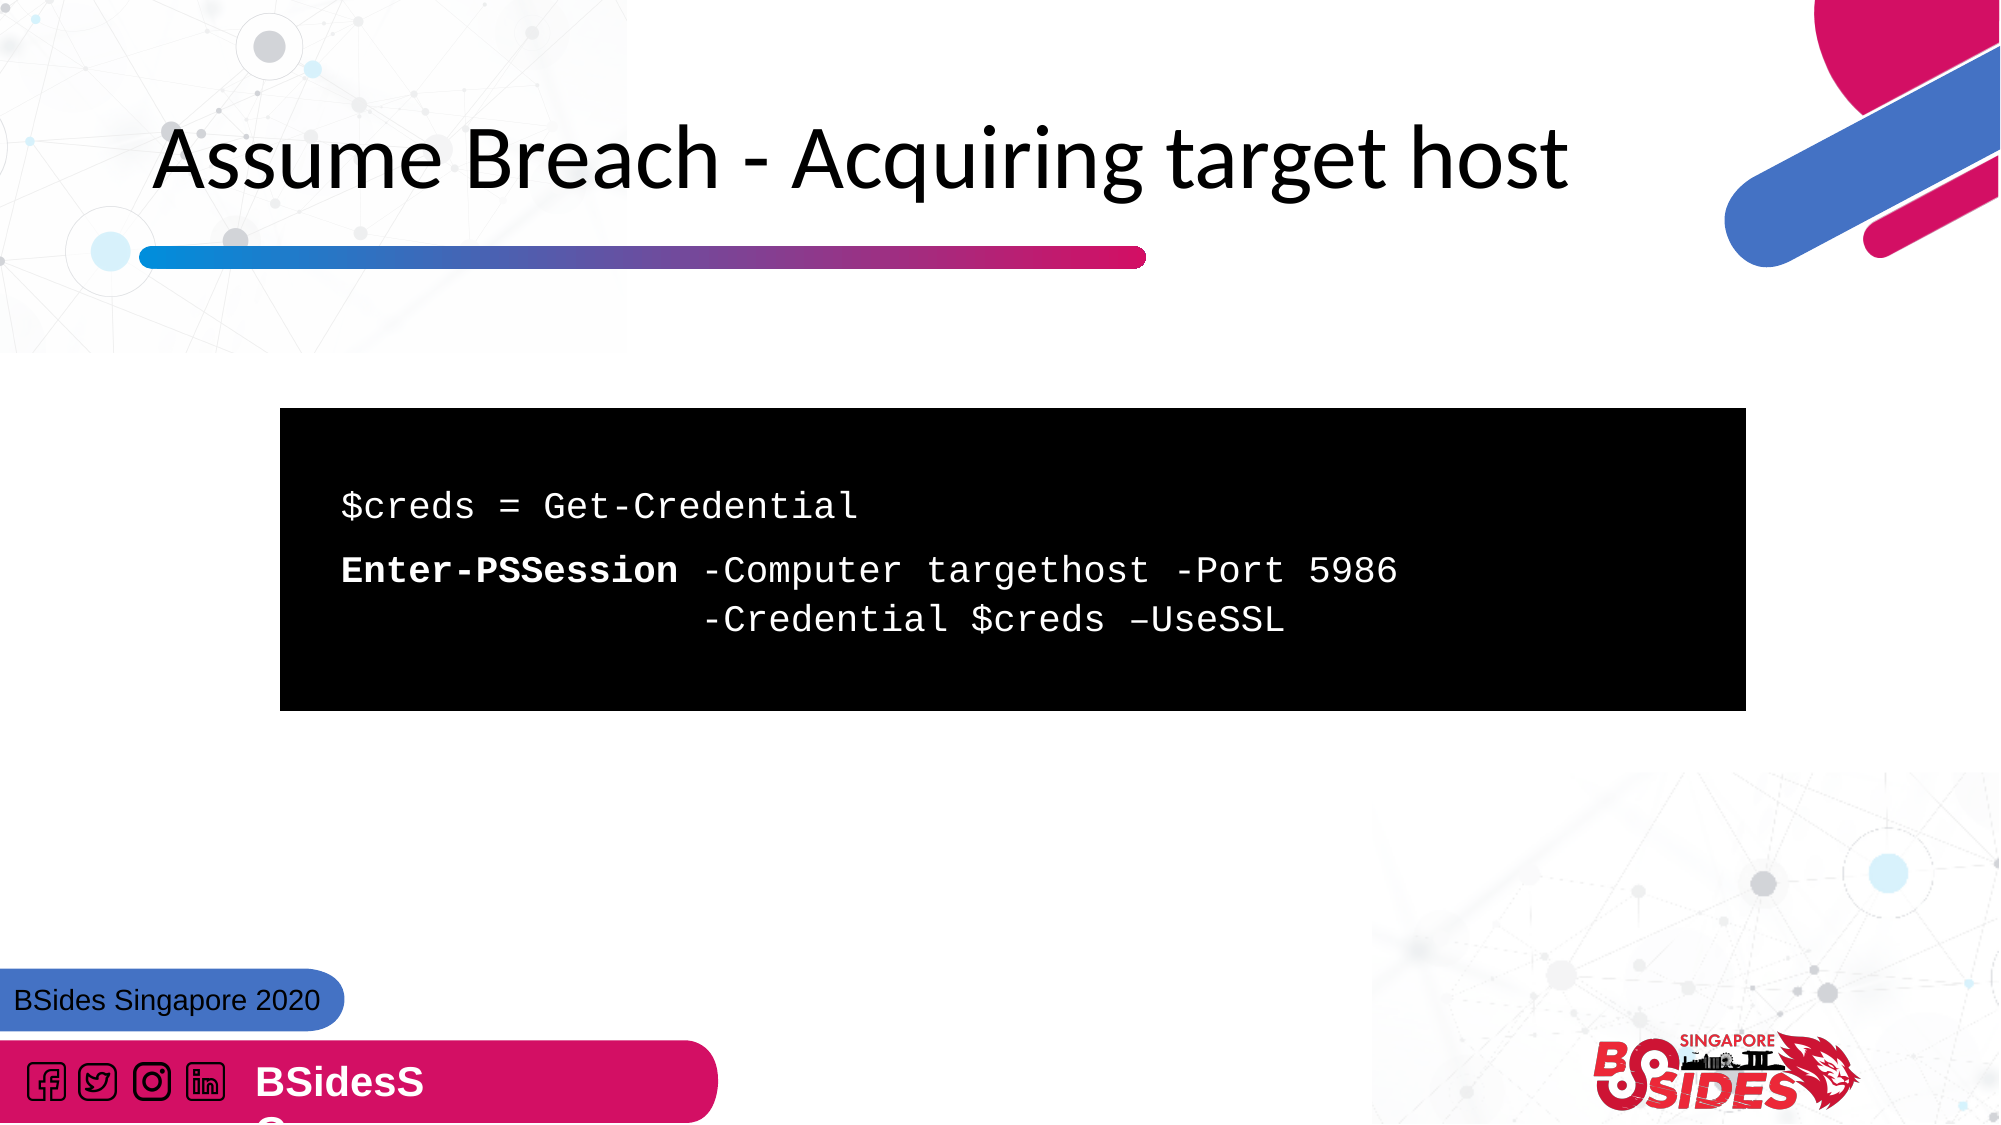

# Assume Breach - Acquiring target host

  $creds = Get-Credential
  Enter-PSSession -Computer targethost -Port 5986
                  -Credential $creds –UseSSL